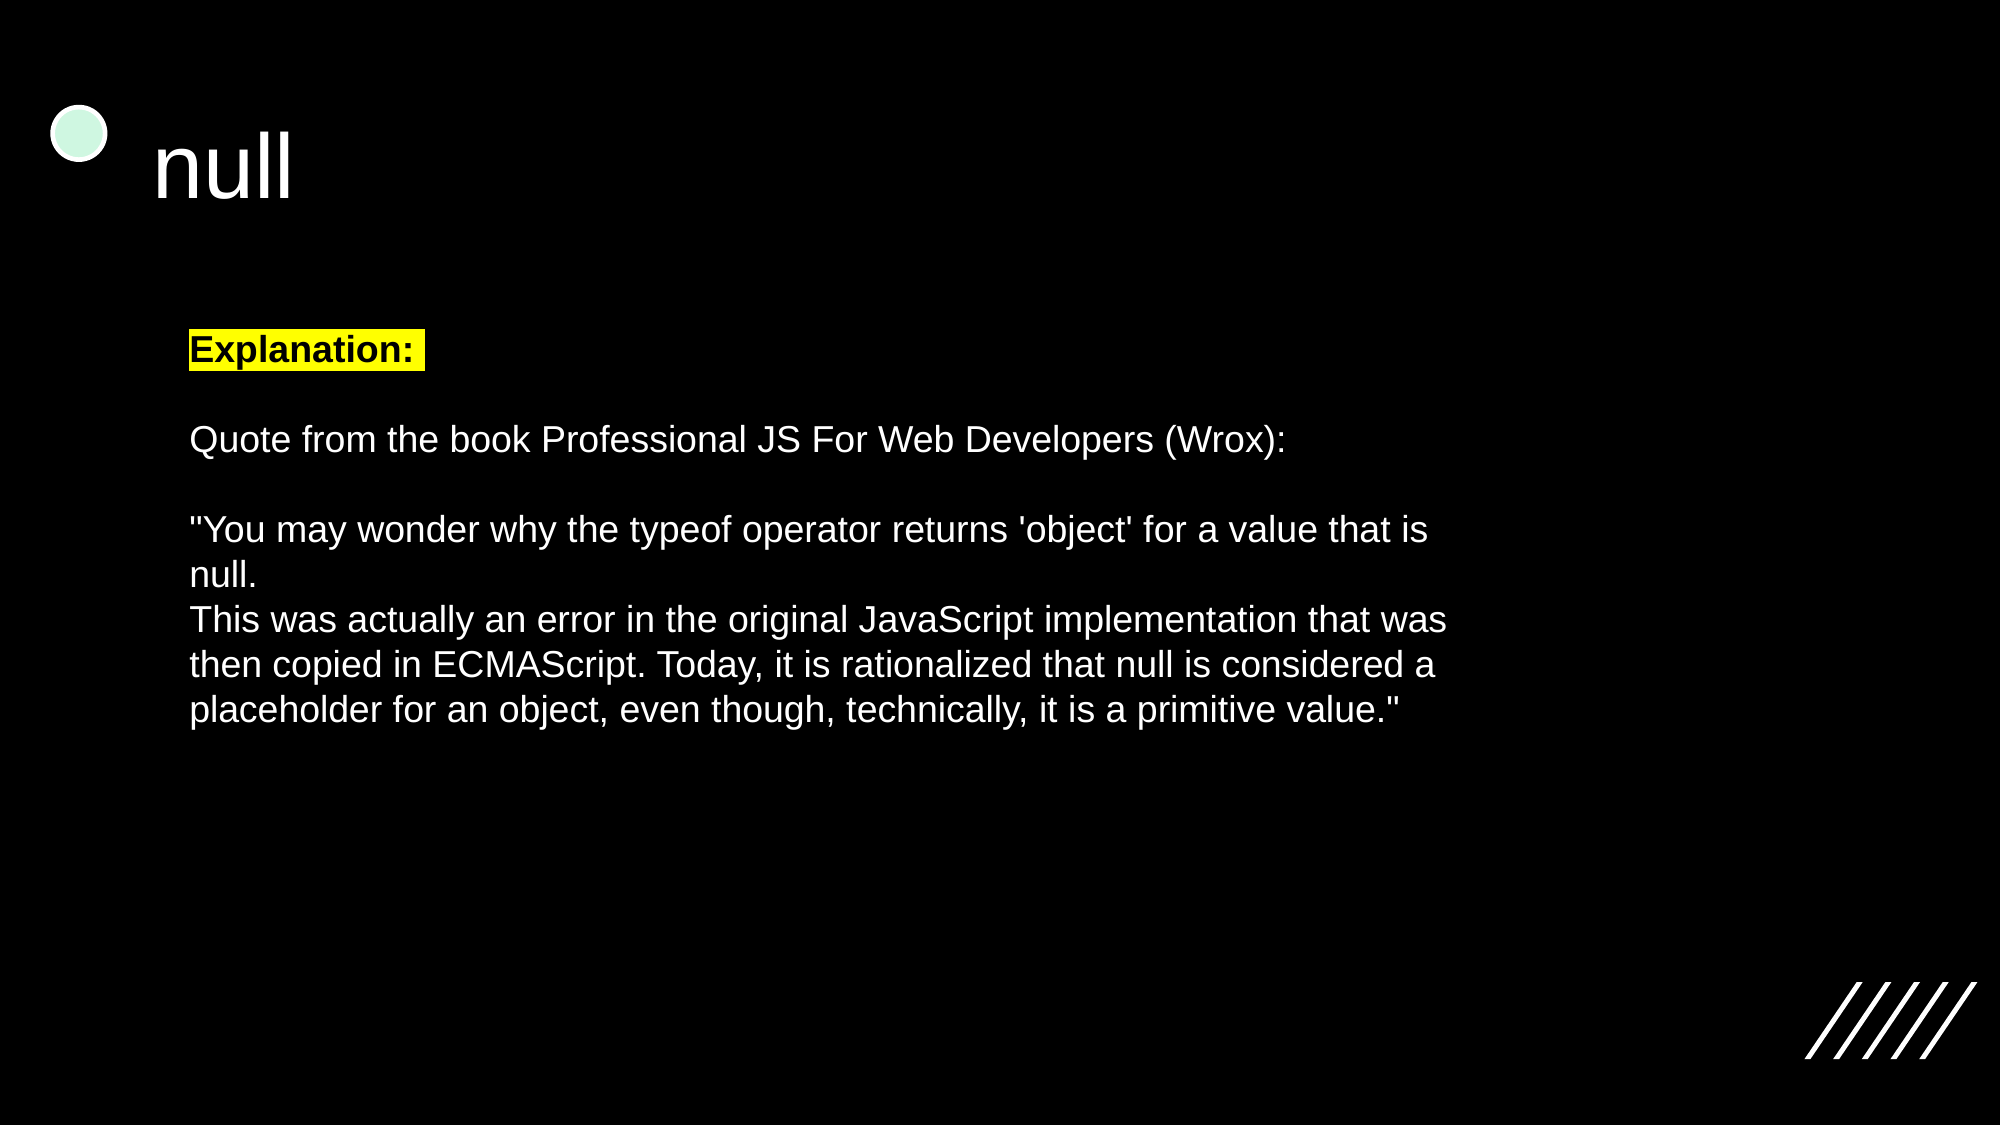

# null
Explanation:

Quote from the book Professional JS For Web Developers (Wrox):

"You may wonder why the typeof operator returns 'object' for a value that is null.
This was actually an error in the original JavaScript implementation that was
then copied in ECMAScript. Today, it is rationalized that null is considered a
placeholder for an object, even though, technically, it is a primitive value."